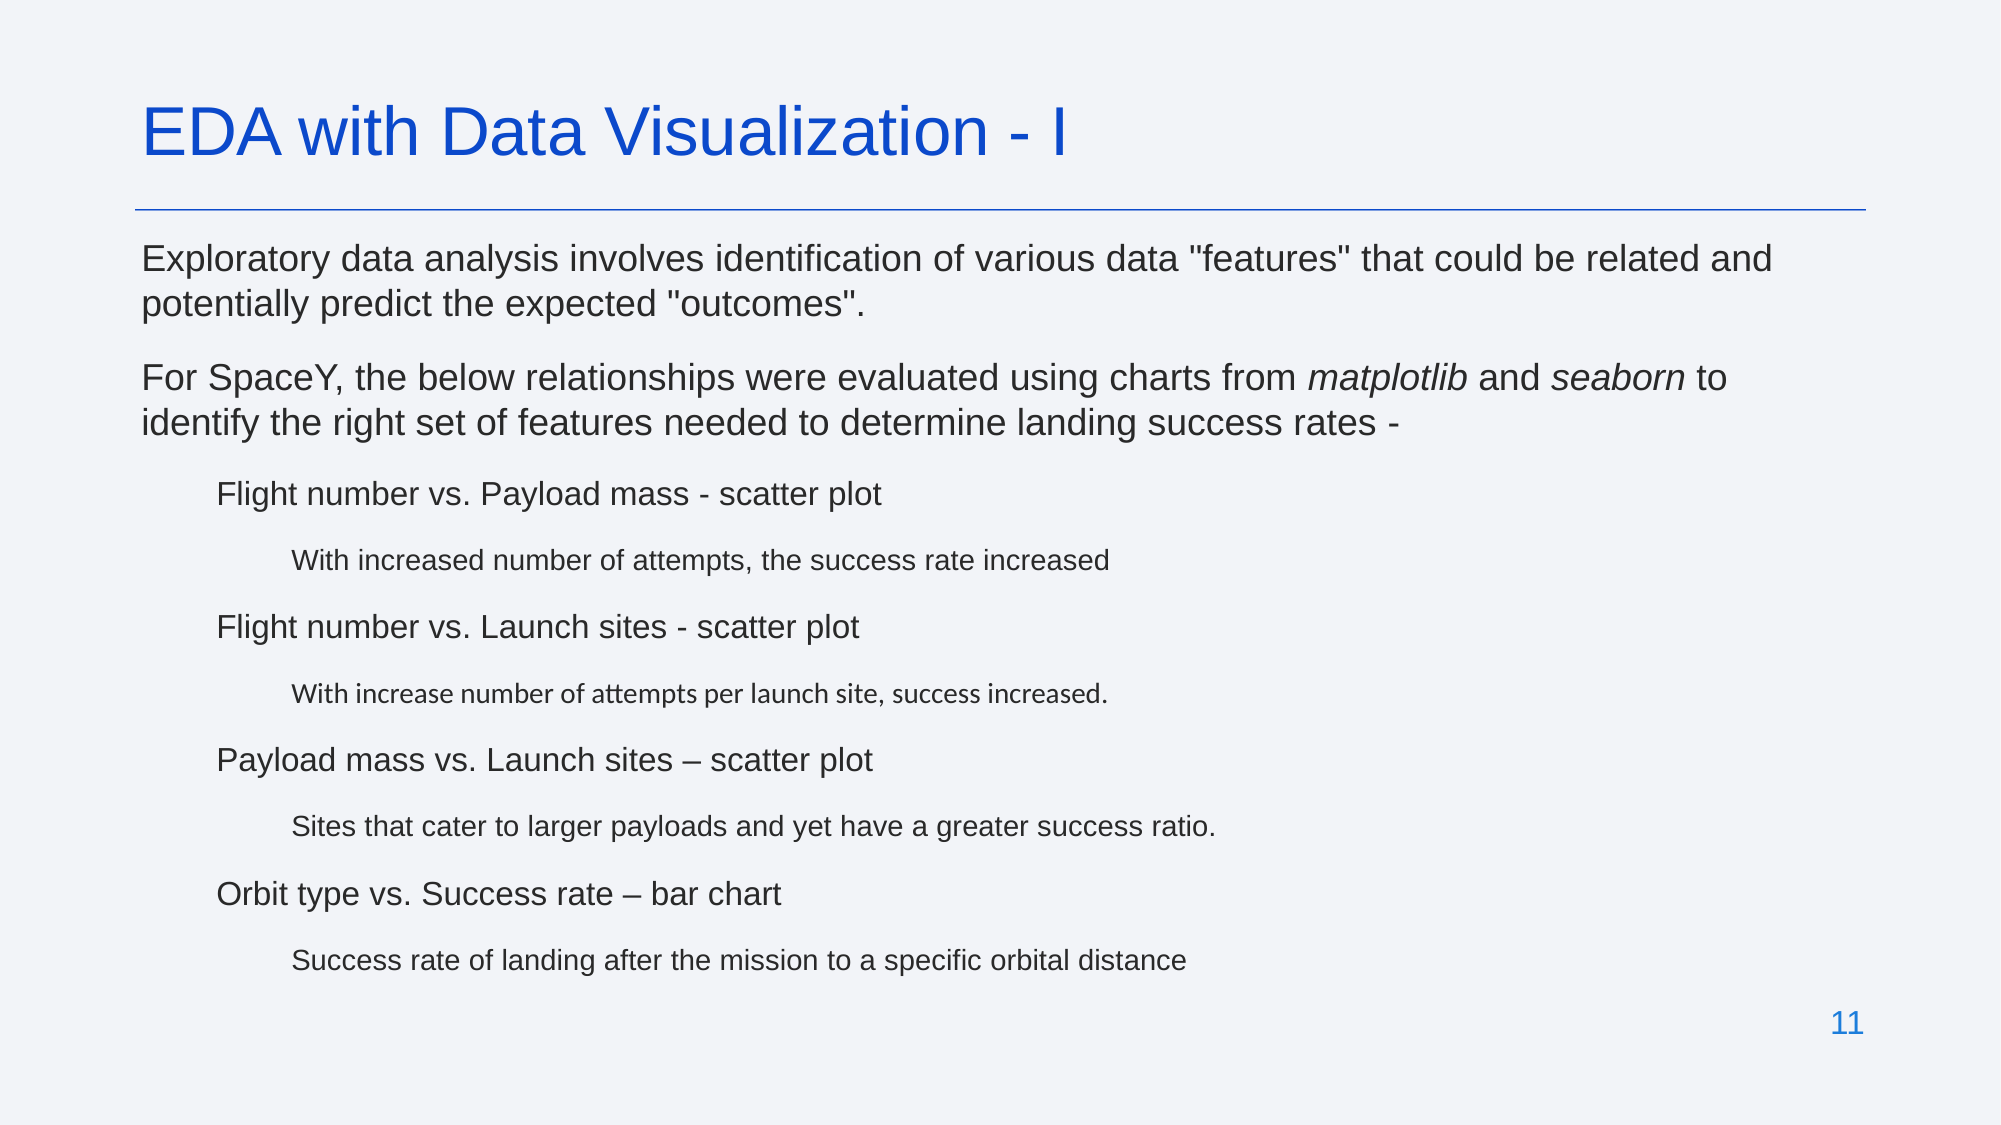

EDA with Data Visualization - I
Exploratory data analysis involves identification of various data "features" that could be related and potentially predict the expected "outcomes".
For SpaceY, the below relationships were evaluated using charts from matplotlib and seaborn to identify the right set of features needed to determine landing success rates -
Flight number vs. Payload mass - scatter plot
With increased number of attempts, the success rate increased
Flight number vs. Launch sites - scatter plot
With increase number of attempts per launch site, success increased.
Payload mass vs. Launch sites – scatter plot
Sites that cater to larger payloads and yet have a greater success ratio.
Orbit type vs. Success rate – bar chart
Success rate of landing after the mission to a specific orbital distance

11